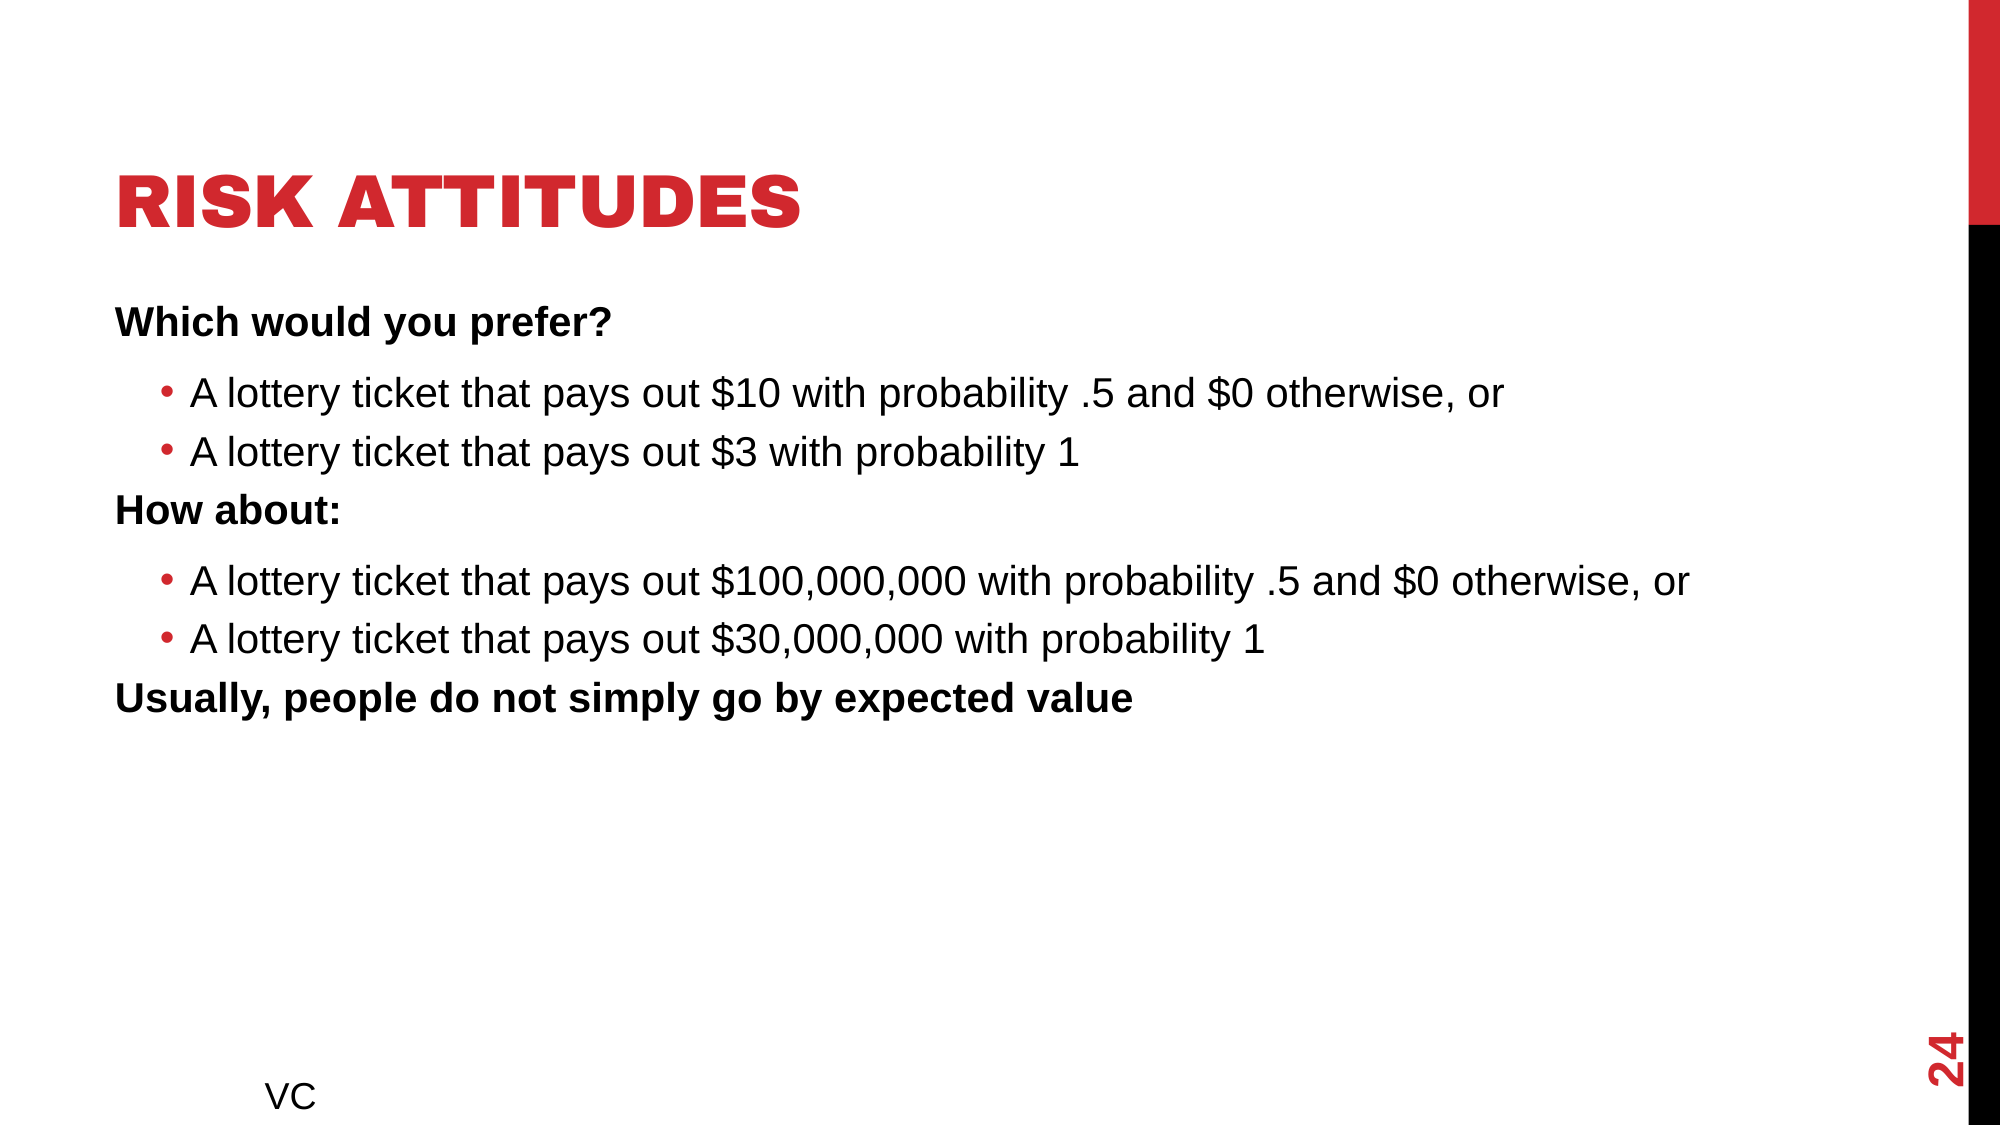

# Risk attitudes
Which would you prefer?
A lottery ticket that pays out $10 with probability .5 and $0 otherwise, or
A lottery ticket that pays out $3 with probability 1
How about:
A lottery ticket that pays out $100,000,000 with probability .5 and $0 otherwise, or
A lottery ticket that pays out $30,000,000 with probability 1
Usually, people do not simply go by expected value
24
VC